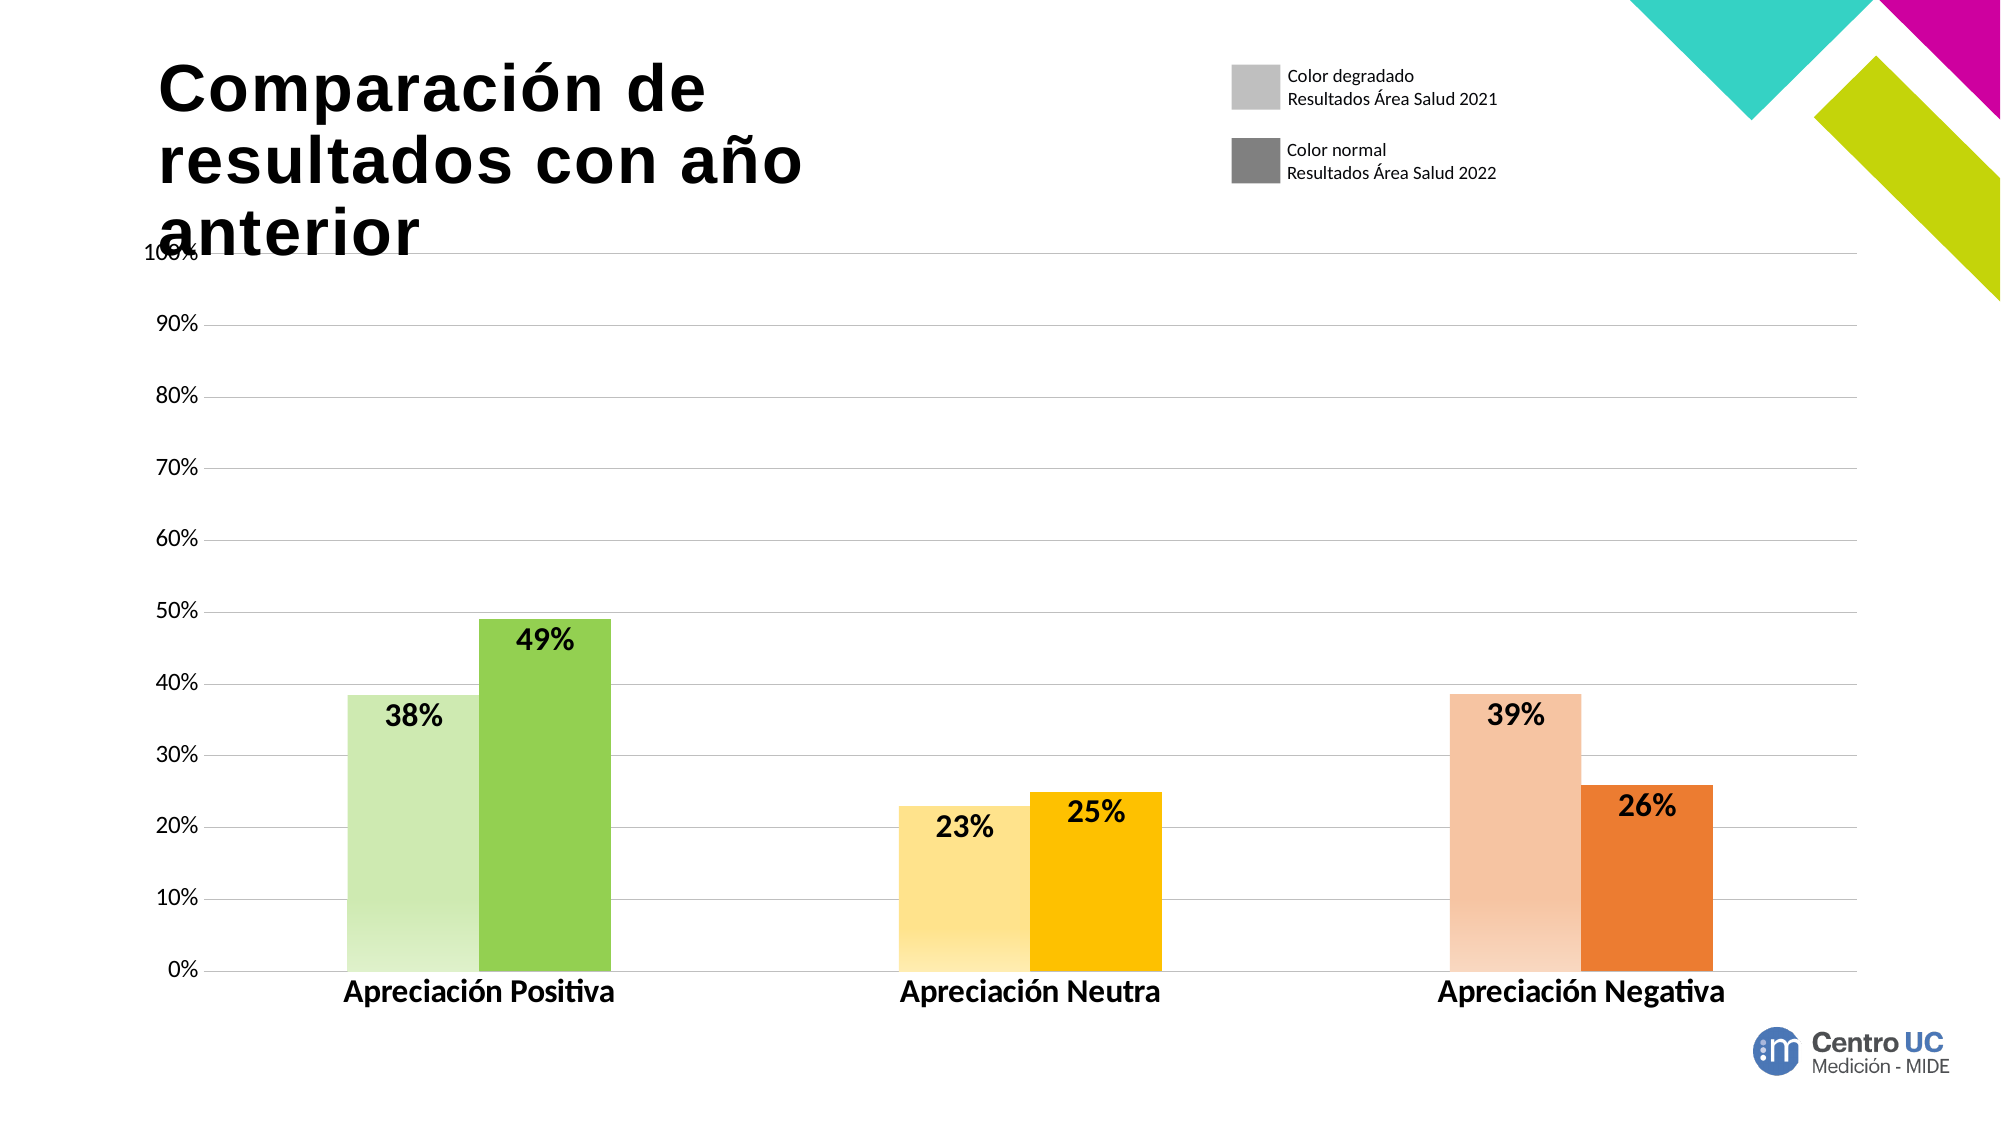

# Comparación de resultados con año anterior
Color degradado
Resultados Área Salud 2021

Color normal
Resultados Área Salud 2022

### Chart

| Category | Área | Resultados 2021 |
|---|---|---|
| Apreciación Positiva | 0.38460144927536233 | 0.49072753209700426 |
| Apreciación Neutra | 0.23007246376811594 | 0.25045852863256574 |
| Apreciación Negativa | 0.38532608695652176 | 0.25881393927043 |